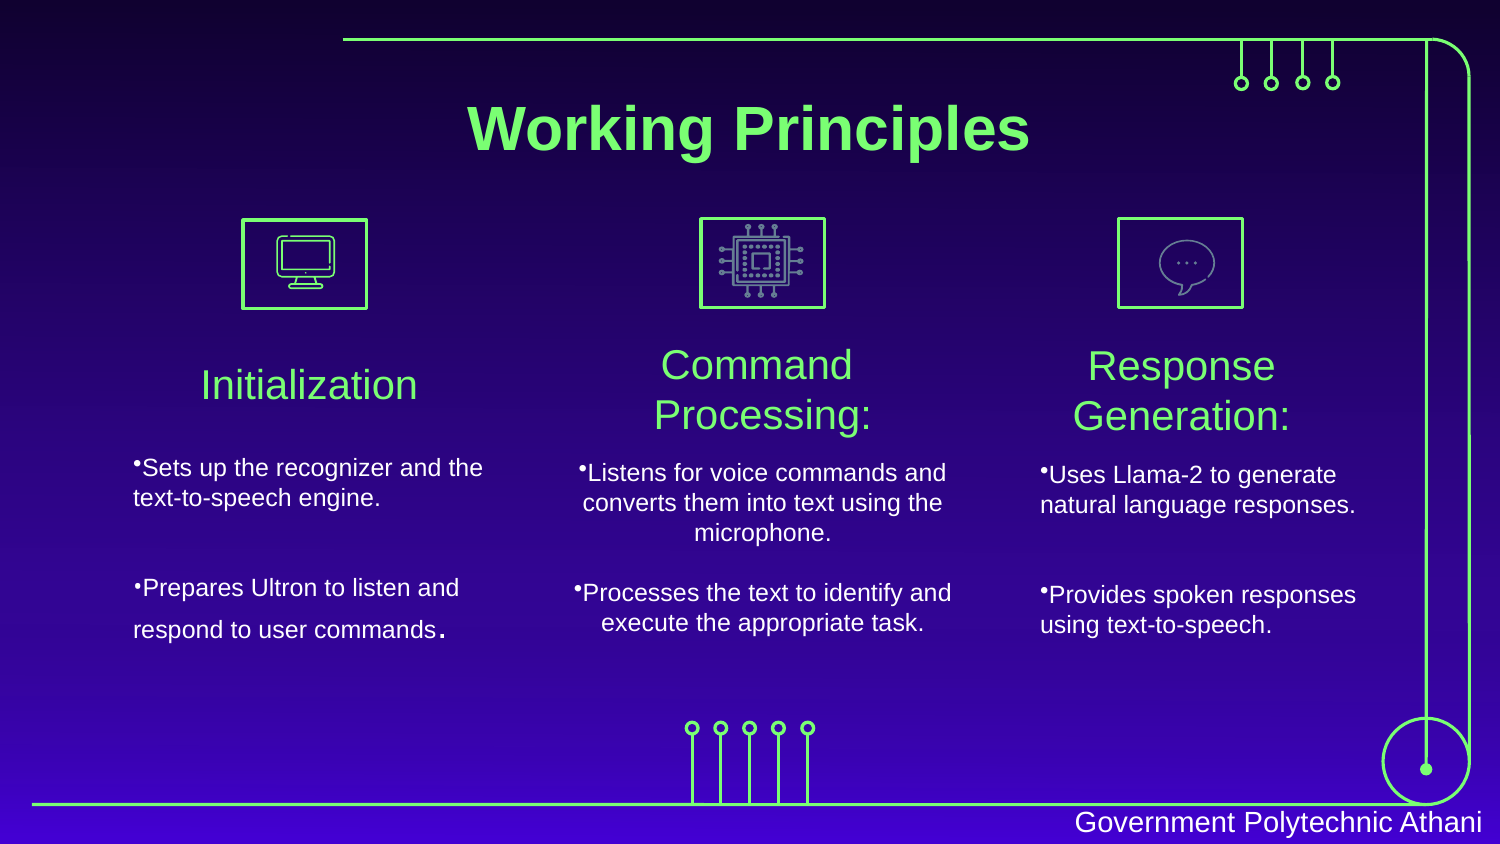

# Working Principles

Initialization

Sets up the recognizer and the text-to-speech engine.

Prepares Ultron to listen and respond to user commands.
Command
Processing:
Response Generation:

Uses Llama-2 to generate natural language responses.

Provides spoken responses using text-to-speech.
Listens for voice commands and converts them into text using the microphone.

Processes the text to identify and execute the appropriate task.

Government Polytechnic Athani